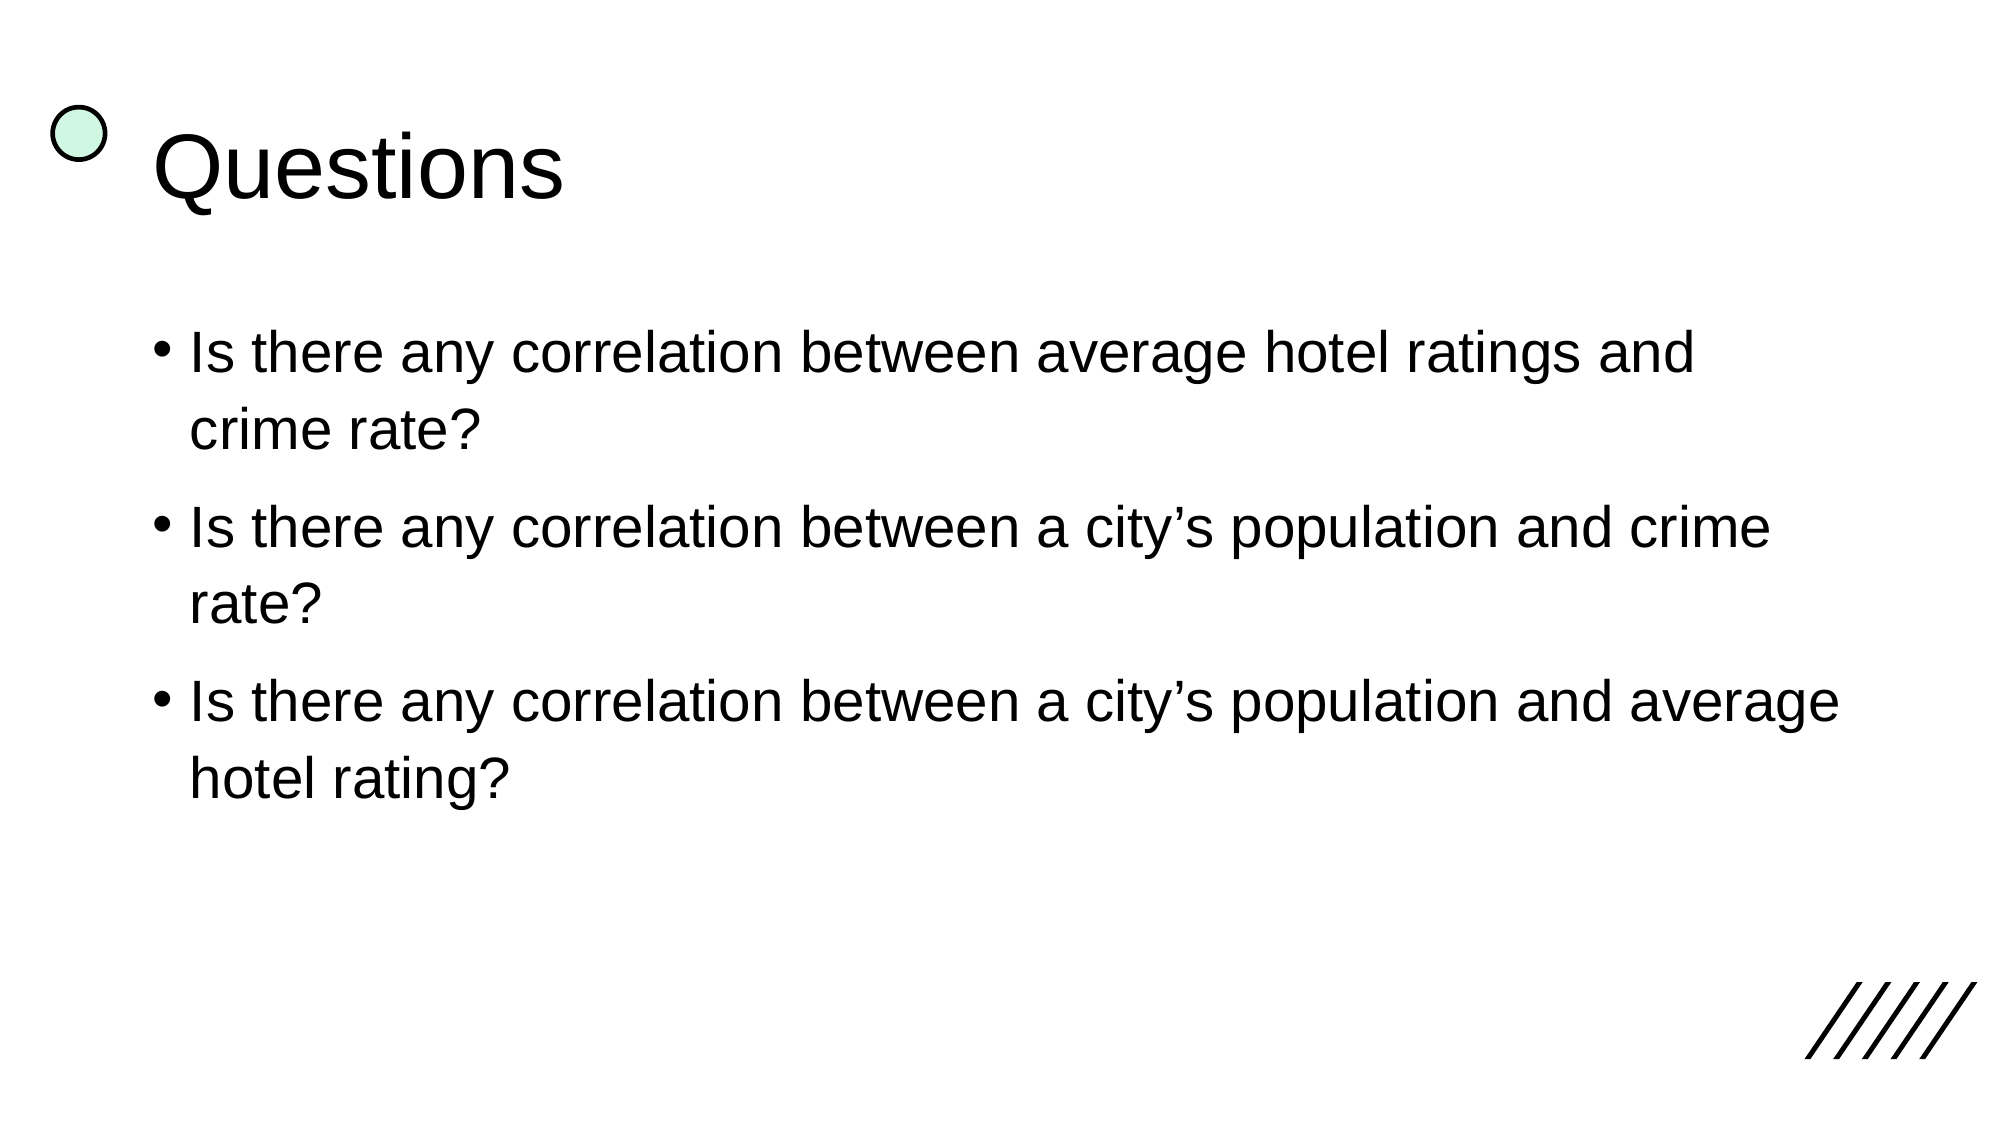

# Questions
Is there any correlation between average hotel ratings and crime rate?
Is there any correlation between a city’s population and crime rate?
Is there any correlation between a city’s population and average hotel rating?